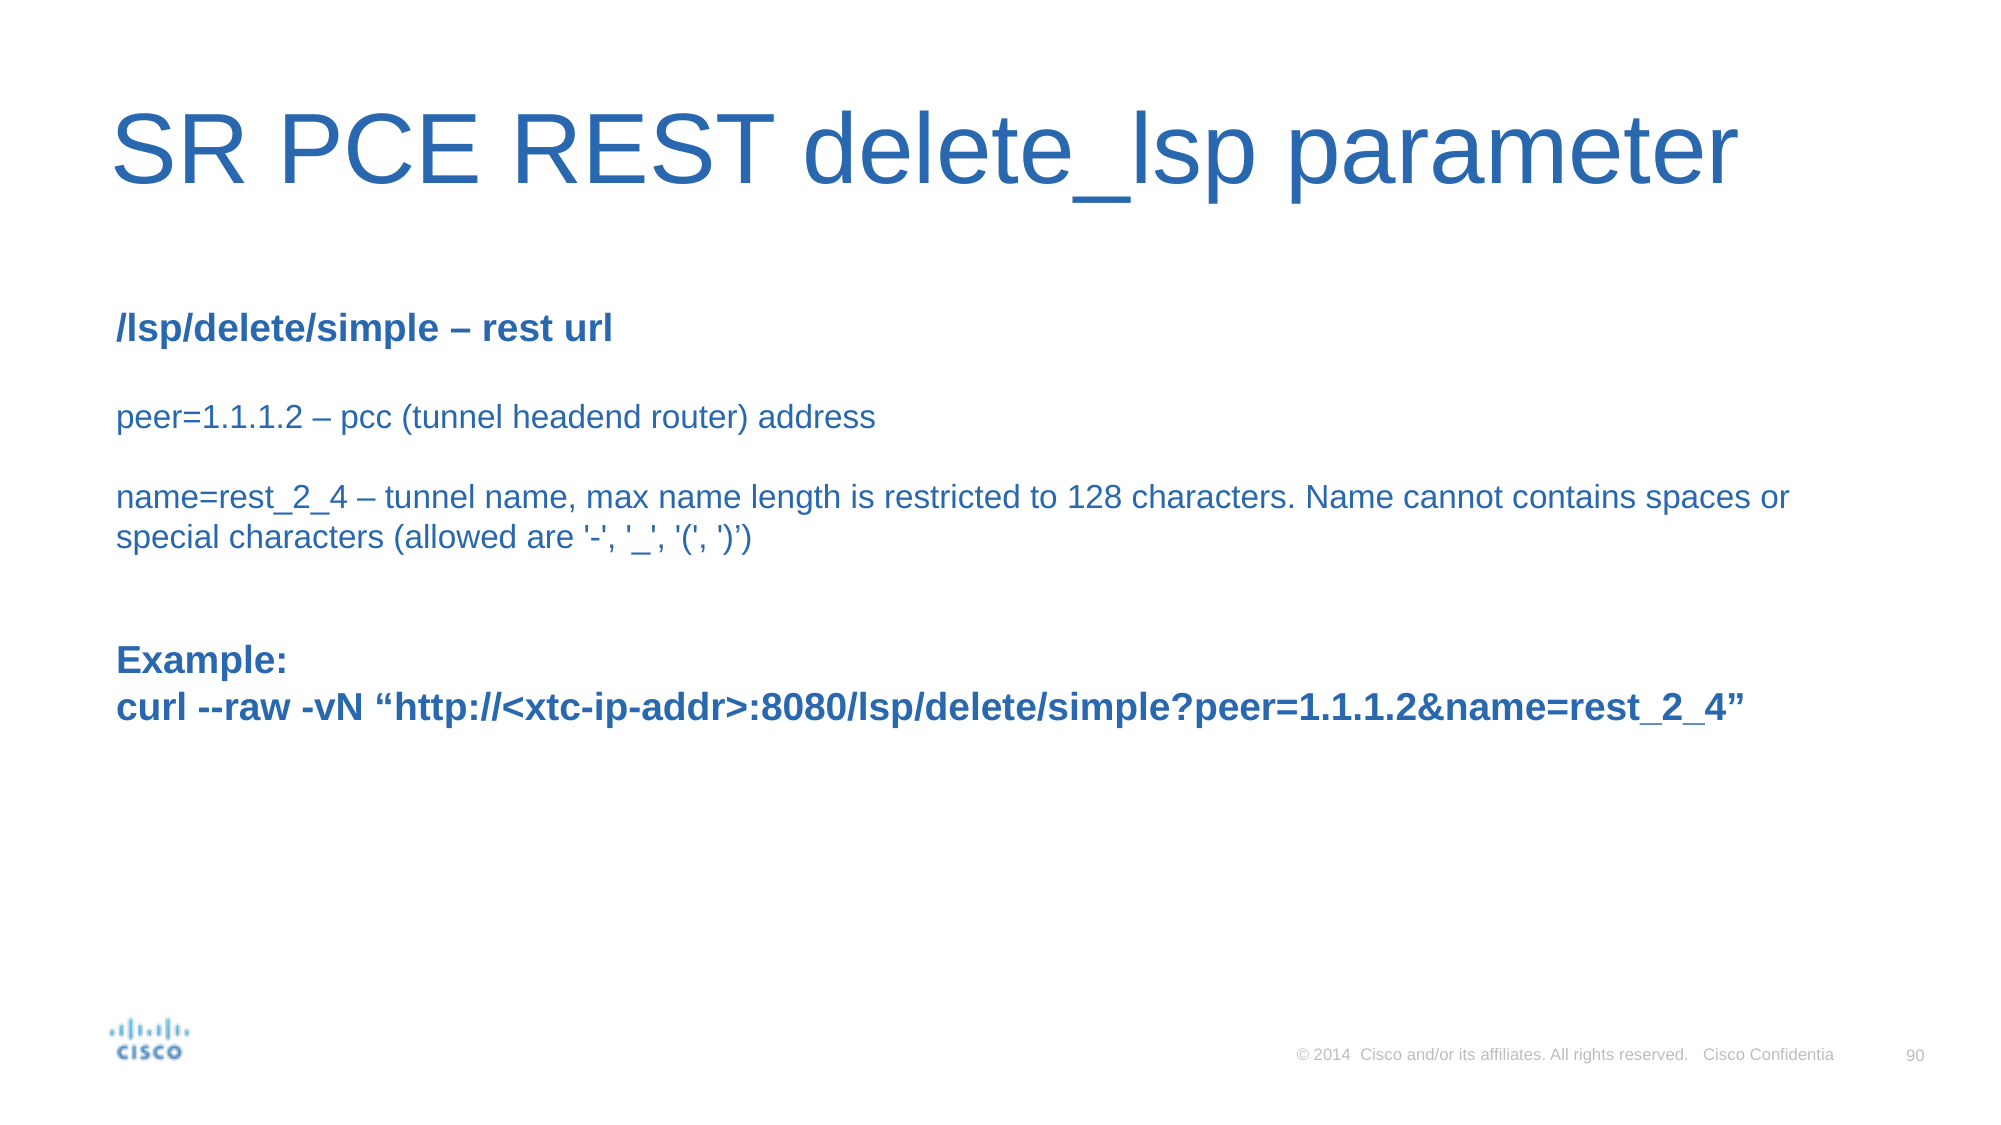

# SR PCE REST delete_lsp parameter
/lsp/delete/simple – rest url

peer=1.1.1.2 – pcc (tunnel headend router) address

name=rest_2_4 – tunnel name, max name length is restricted to 128 characters. Name cannot contains spaces or special characters (allowed are '-', '_', '(', ')’)

Example:
curl --raw -vN “http://<xtc-ip-addr>:8080/lsp/delete/simple?peer=1.1.1.2&name=rest_2_4”